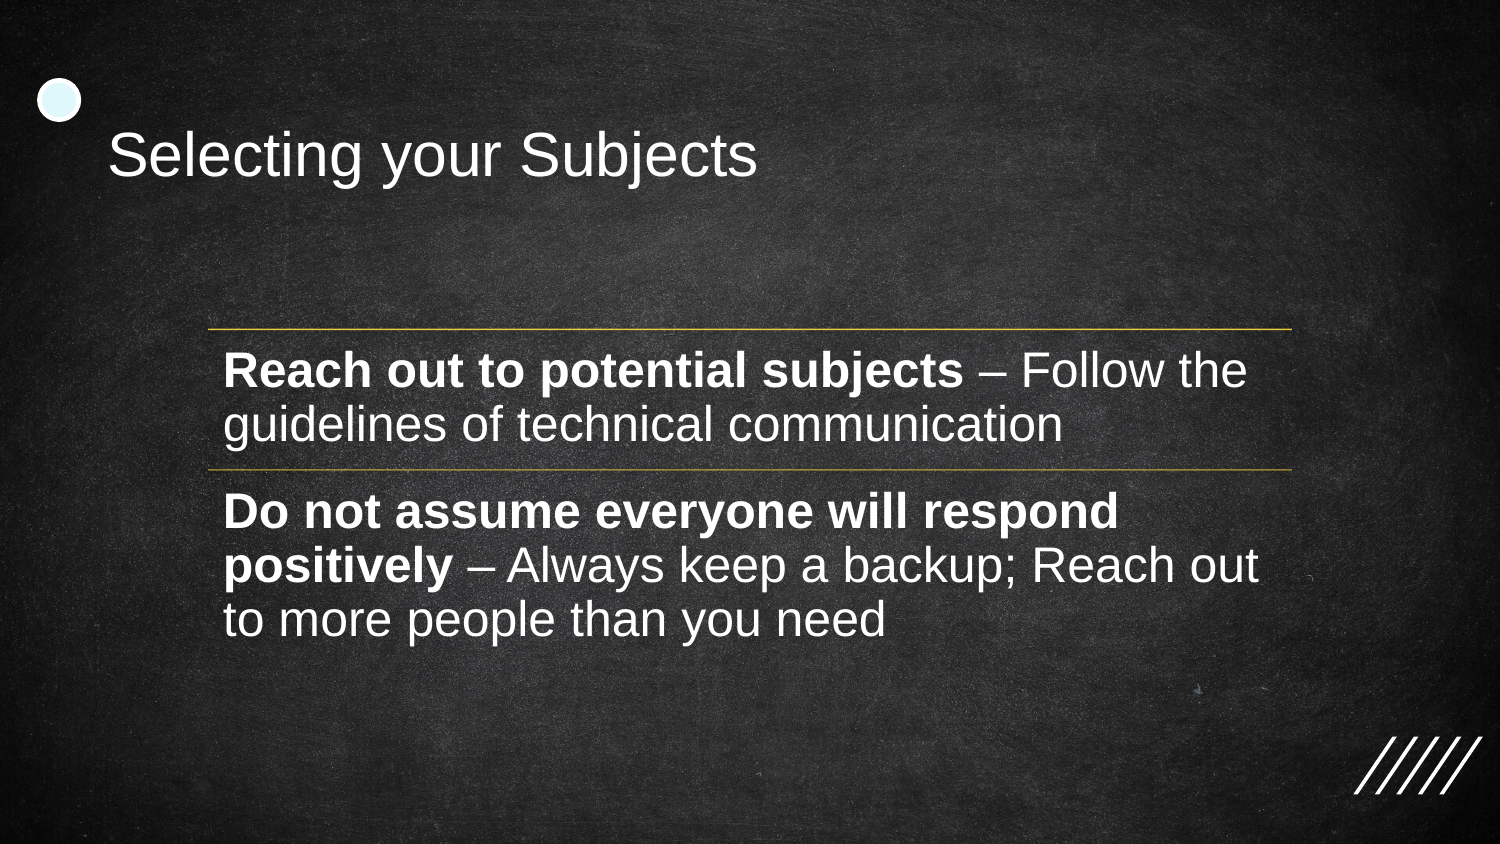

# Selecting your Subjects
Reach out to potential subjects – Follow the guidelines of technical communication
Do not assume everyone will respond positively – Always keep a backup; Reach out to more people than you need